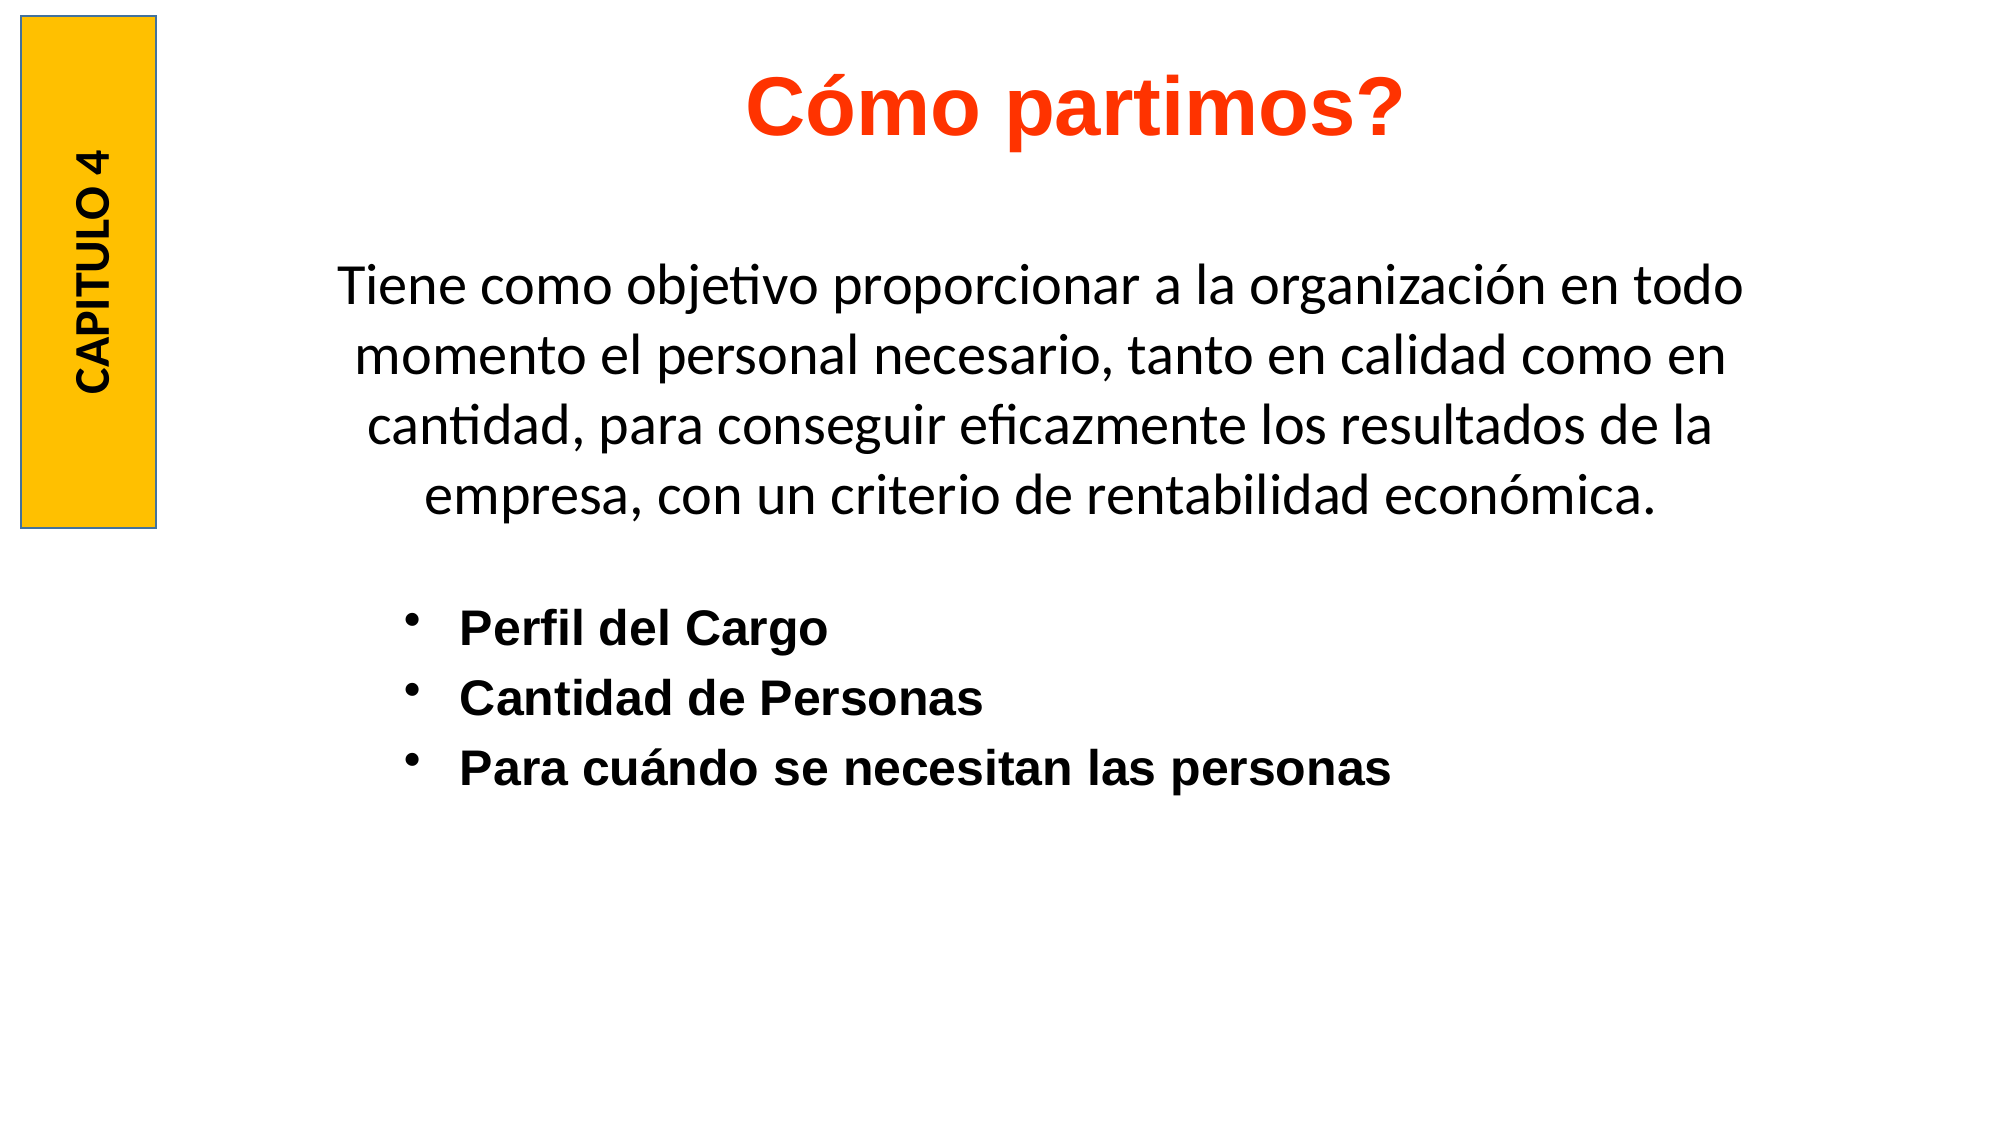

Cómo partimos?
CAPITULO 4
Tiene como objetivo proporcionar a la organización en todo momento el personal necesario, tanto en calidad como en cantidad, para conseguir eficazmente los resultados de la empresa, con un criterio de rentabilidad económica.
Perfil del Cargo
Cantidad de Personas
Para cuándo se necesitan las personas